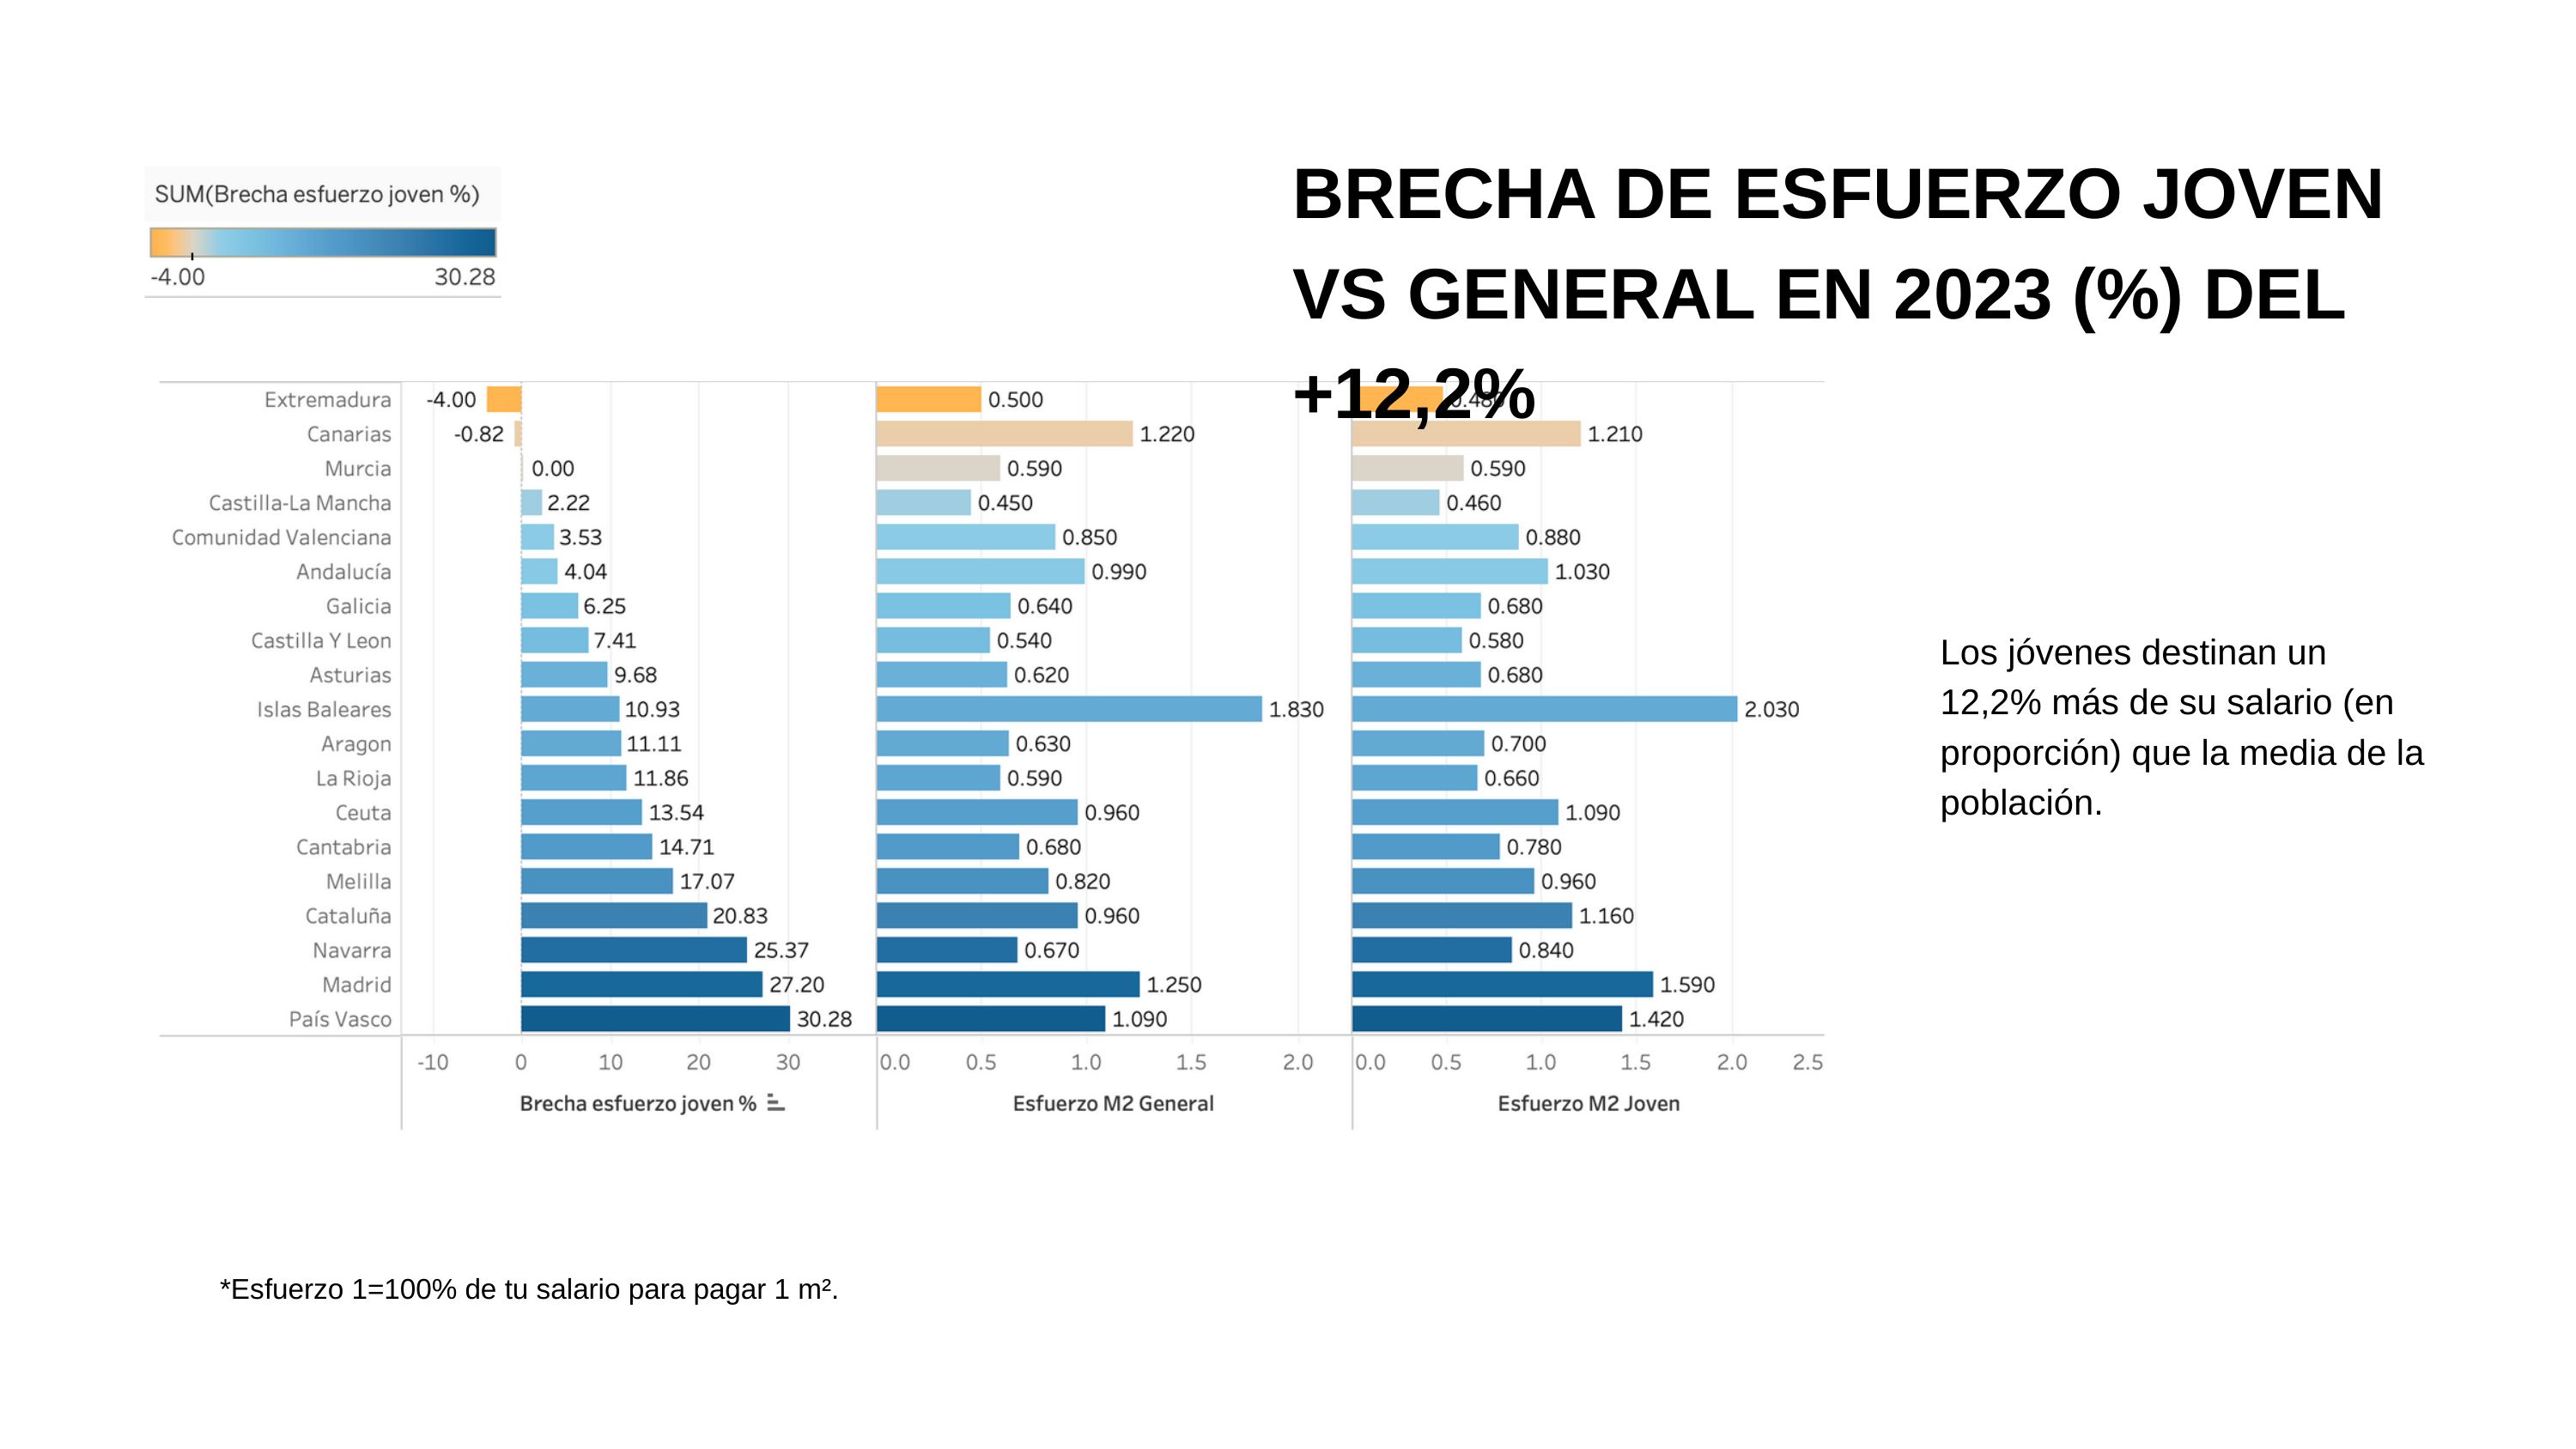

BRECHA DE ESFUERZO JOVEN VS GENERAL EN 2023 (%) DEL +12,2%

Los jóvenes destinan un 12,2% más de su salario (en proporción) que la media de la población.
*Esfuerzo 1=100% de tu salario para pagar 1 m².